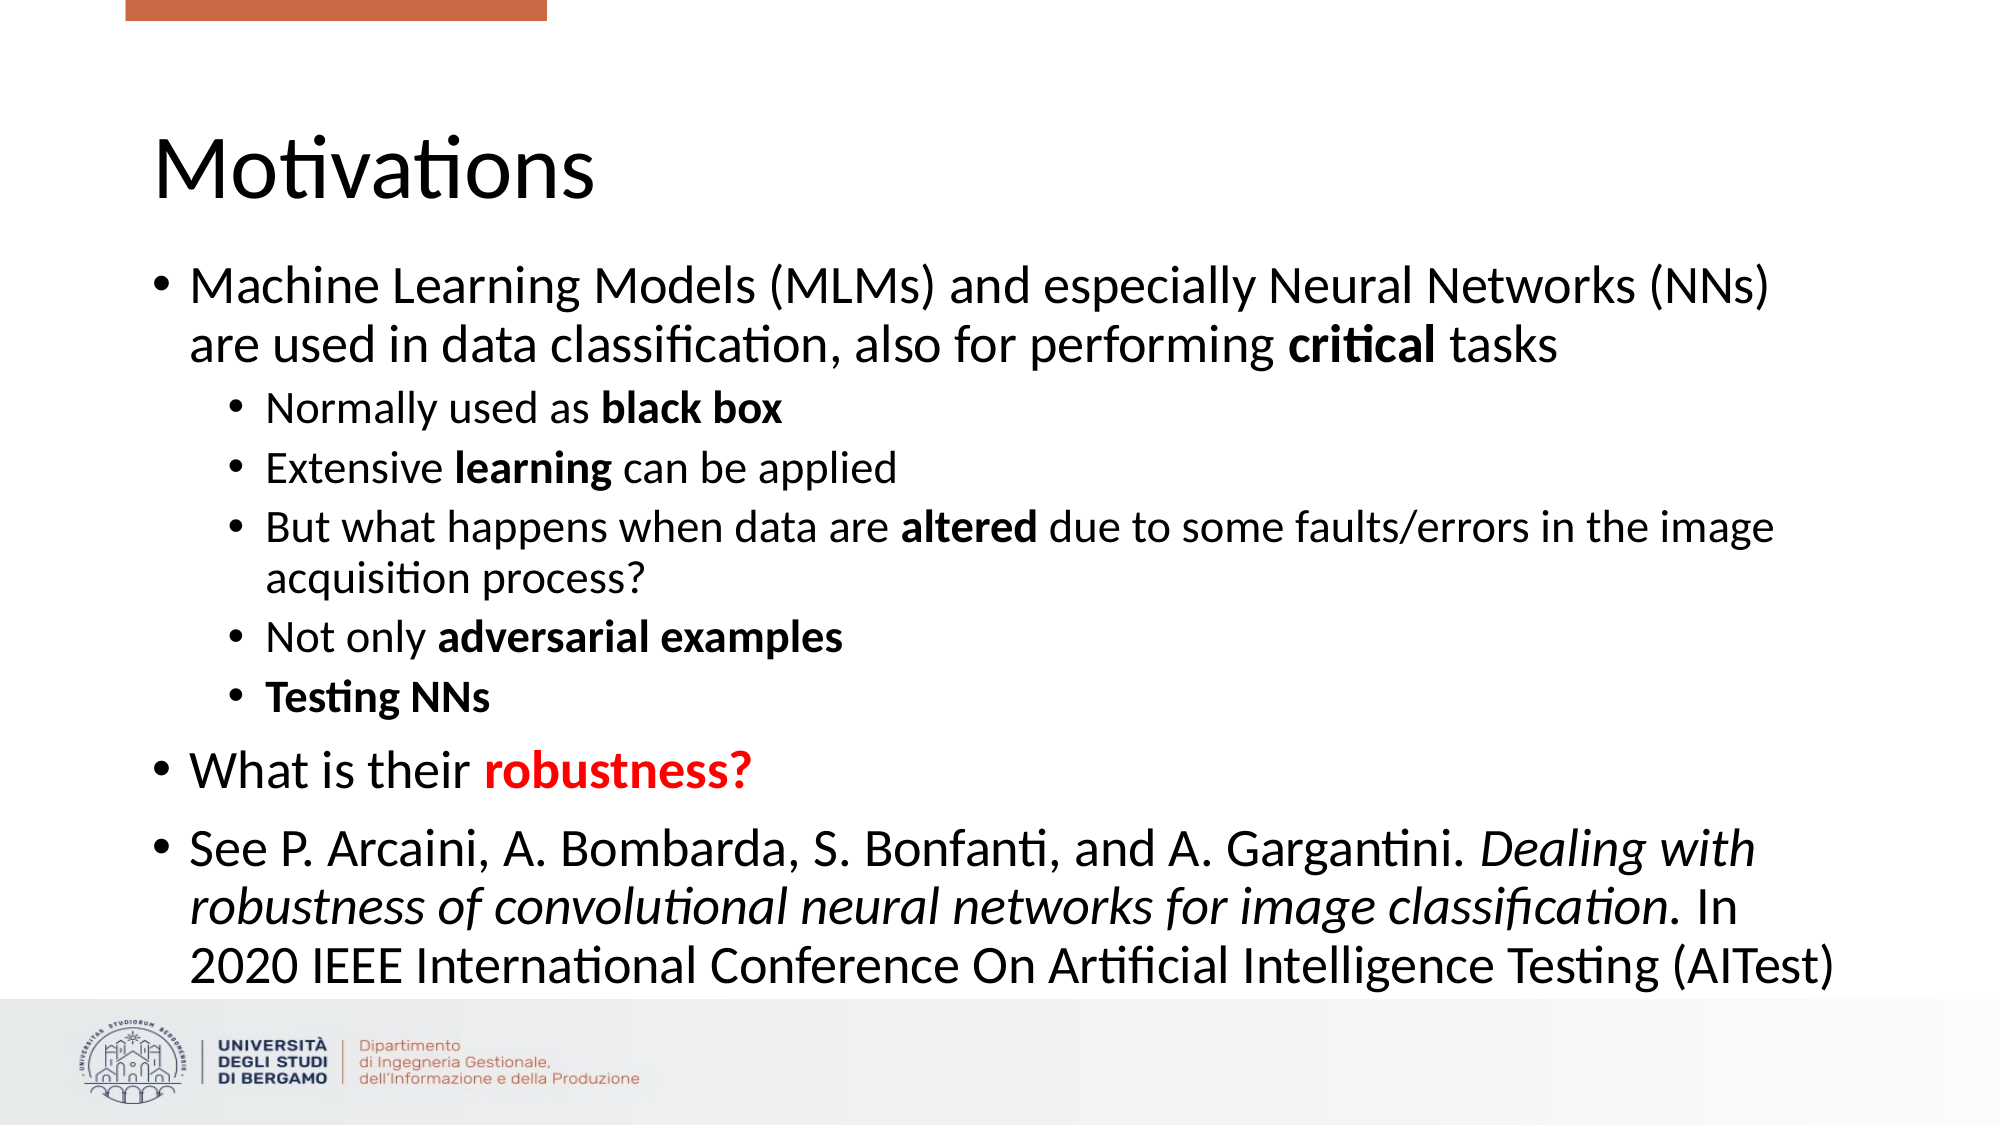

# Motivations
Machine Learning Models (MLMs) and especially Neural Networks (NNs) are used in data classiﬁcation, also for performing critical tasks
Normally used as black box
Extensive learning can be applied
But what happens when data are altered due to some faults/errors in the image acquisition process?
Not only adversarial examples
Testing NNs
What is their robustness?
See P. Arcaini, A. Bombarda, S. Bonfanti, and A. Gargantini. Dealing with robustness of convolutional neural networks for image classiﬁcation. In 2020 IEEE International Conference On Artiﬁcial Intelligence Testing (AITest)